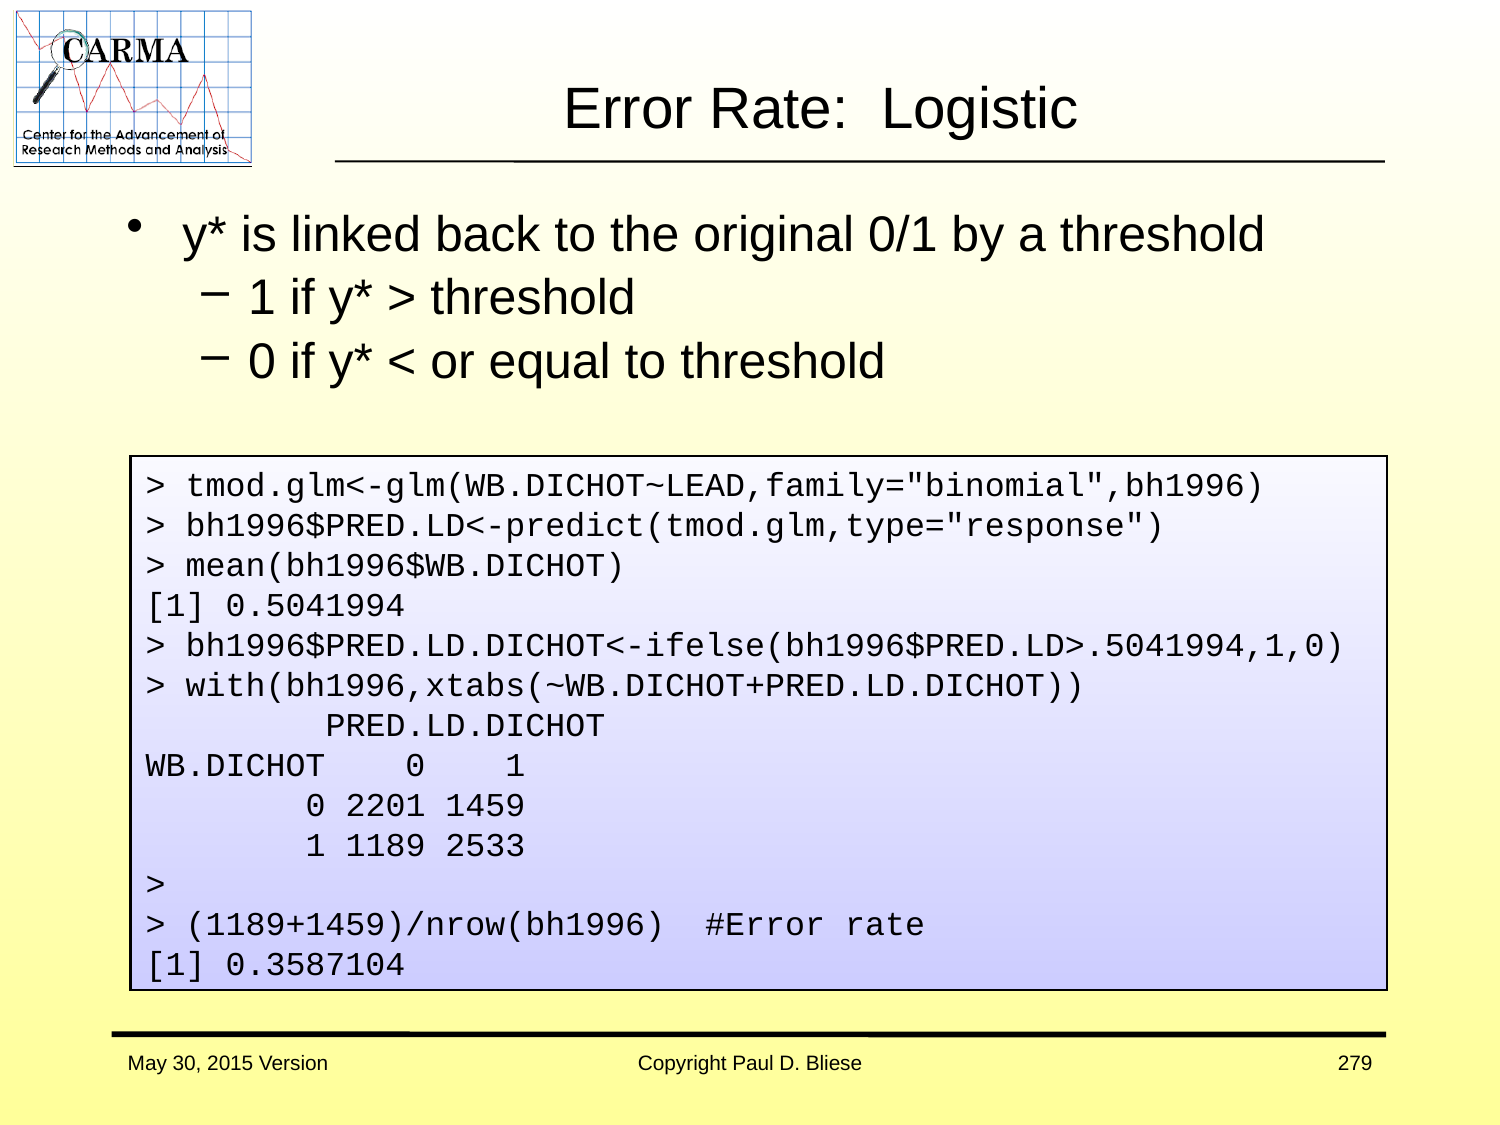

# Error Rate:  Logistic
y* is linked back to the original 0/1 by a threshold
1 if y* > threshold
0 if y* < or equal to threshold

> tmod.glm<-glm(WB.DICHOT~LEAD,family="binomial",bh1996)
> bh1996$PRED.LD<-predict(tmod.glm,type="response")
> mean(bh1996$WB.DICHOT)
[1] 0.5041994
> bh1996$PRED.LD.DICHOT<-ifelse(bh1996$PRED.LD>.5041994,1,0)
> with(bh1996,xtabs(~WB.DICHOT+PRED.LD.DICHOT))
         PRED.LD.DICHOT
WB.DICHOT    0    1
        0 2201 1459
        1 1189 2533
>
> (1189+1459)/nrow(bh1996)  #Error rate
[1] 0.3587104
May 30, 2015 Version
Copyright Paul D. Bliese
279